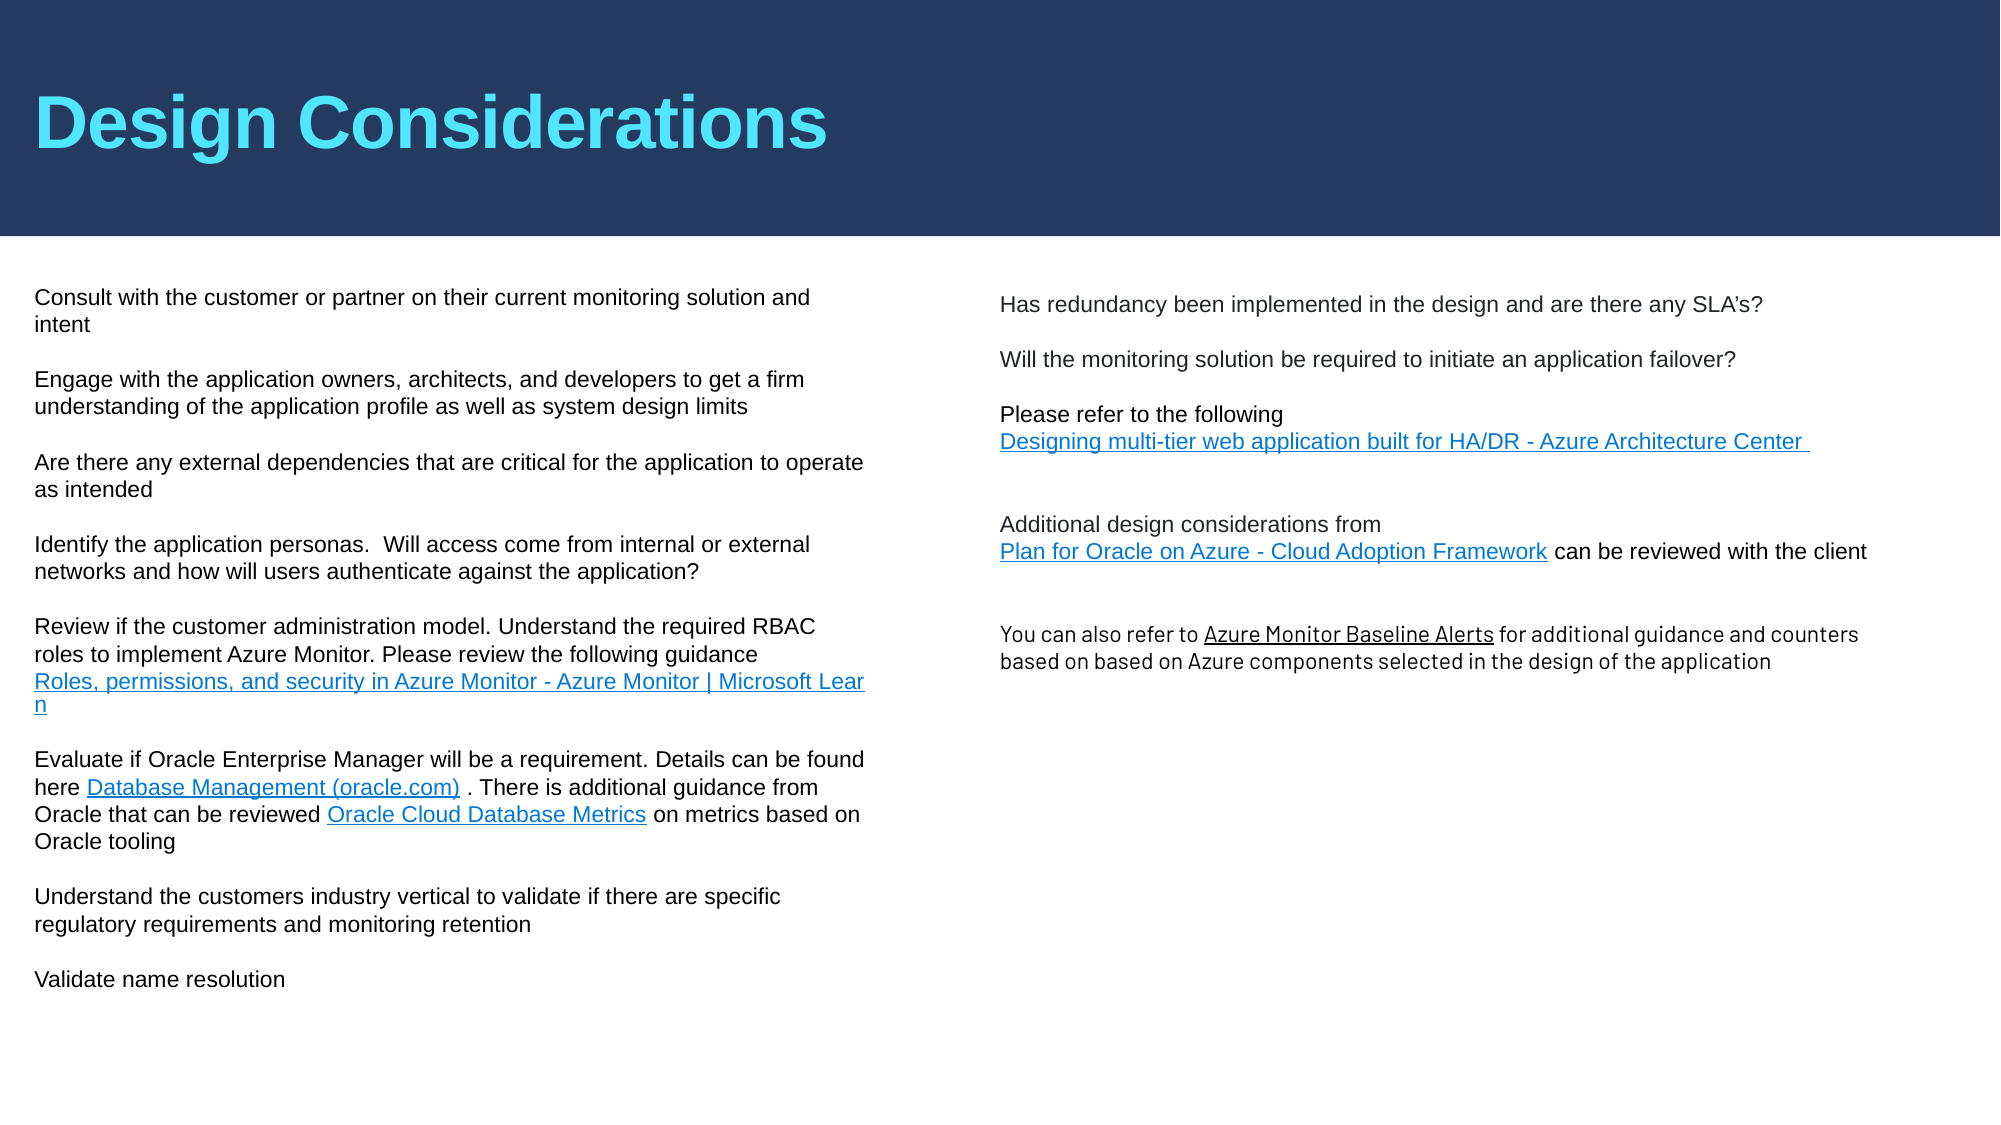

# Design Considerations

Has redundancy been implemented in the design and are there any SLA’s?

Will the monitoring solution be required to initiate an application failover?

Please refer to the following Designing multi-tier web application built for HA/DR - Azure Architecture Center

Additional design considerations from Plan for Oracle on Azure - Cloud Adoption Framework can be reviewed with the client

You can also refer to Azure Monitor Baseline Alerts for additional guidance and counters based on based on Azure components selected in the design of the application

Consult with the customer or partner on their current monitoring solution and intent

Engage with the application owners, architects, and developers to get a firm understanding of the application profile as well as system design limits

Are there any external dependencies that are critical for the application to operate
as intended

Identify the application personas.  Will access come from internal or external networks and how will users authenticate against the application?

Review if the customer administration model. Understand the required RBAC roles to implement Azure Monitor. Please review the following guidance Roles, permissions, and security in Azure Monitor - Azure Monitor | Microsoft Learn

Evaluate if Oracle Enterprise Manager will be a requirement. Details can be found here Database Management (oracle.com) . There is additional guidance from Oracle that can be reviewed Oracle Cloud Database Metrics on metrics based on Oracle tooling

Understand the customers industry vertical to validate if there are specific regulatory requirements and monitoring retention

Validate name resolution